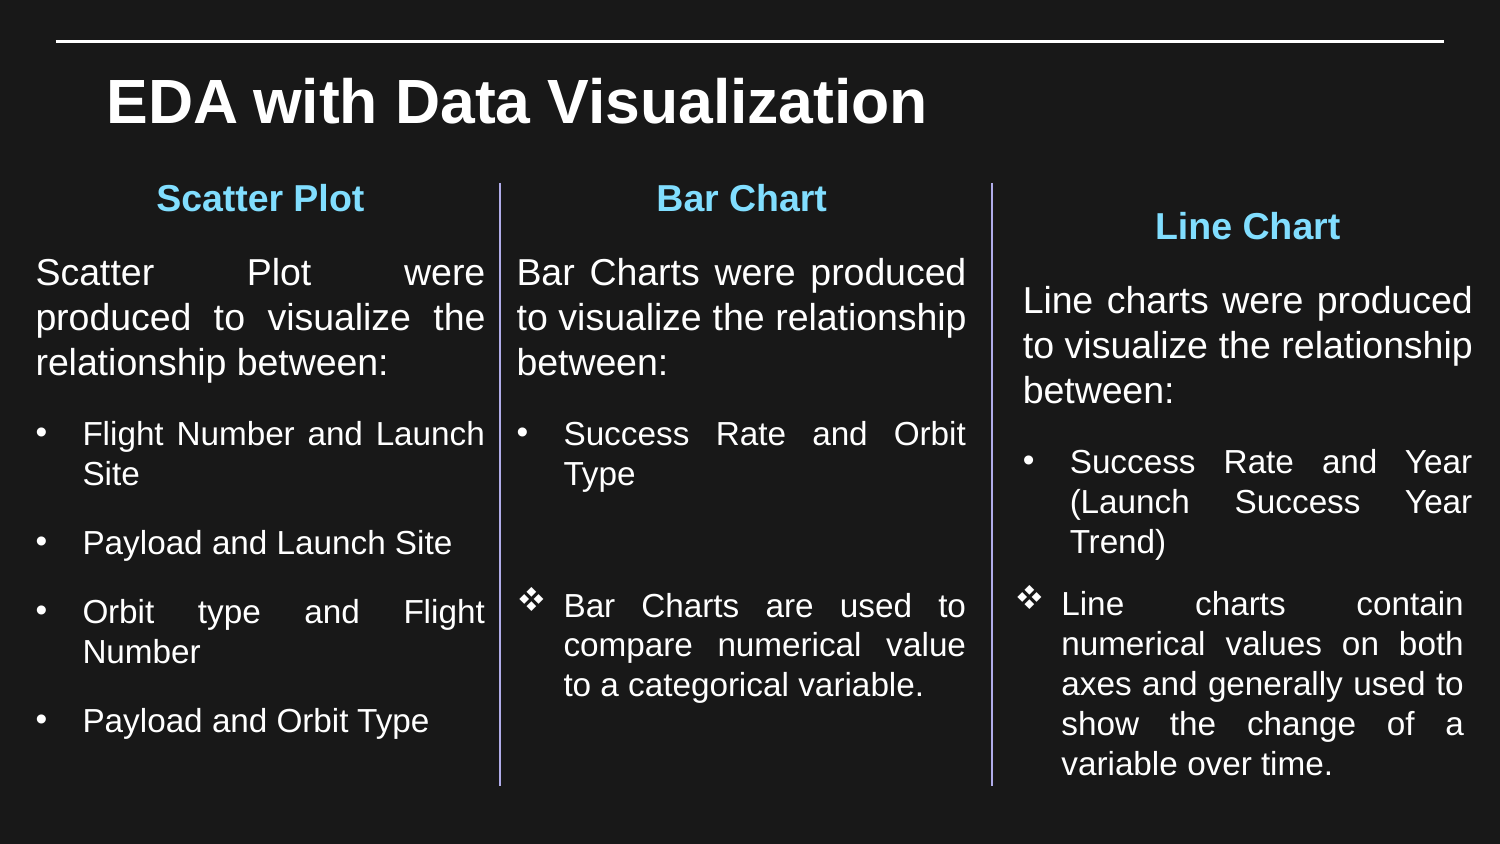

# EDA with Data Visualization
Scatter Plot
Scatter Plot were produced to visualize the relationship between:
Flight Number and Launch Site
Payload and Launch Site
Orbit type and Flight Number
Payload and Orbit Type
Bar Chart
Bar Charts were produced to visualize the relationship between:
Success Rate and Orbit Type
Line Chart
Line charts were produced to visualize the relationship between:
Success Rate and Year (Launch Success Year Trend)

Line charts contain numerical values on both axes and generally used to show the change of a variable over time.
Bar Charts are used to compare numerical value to a categorical variable.